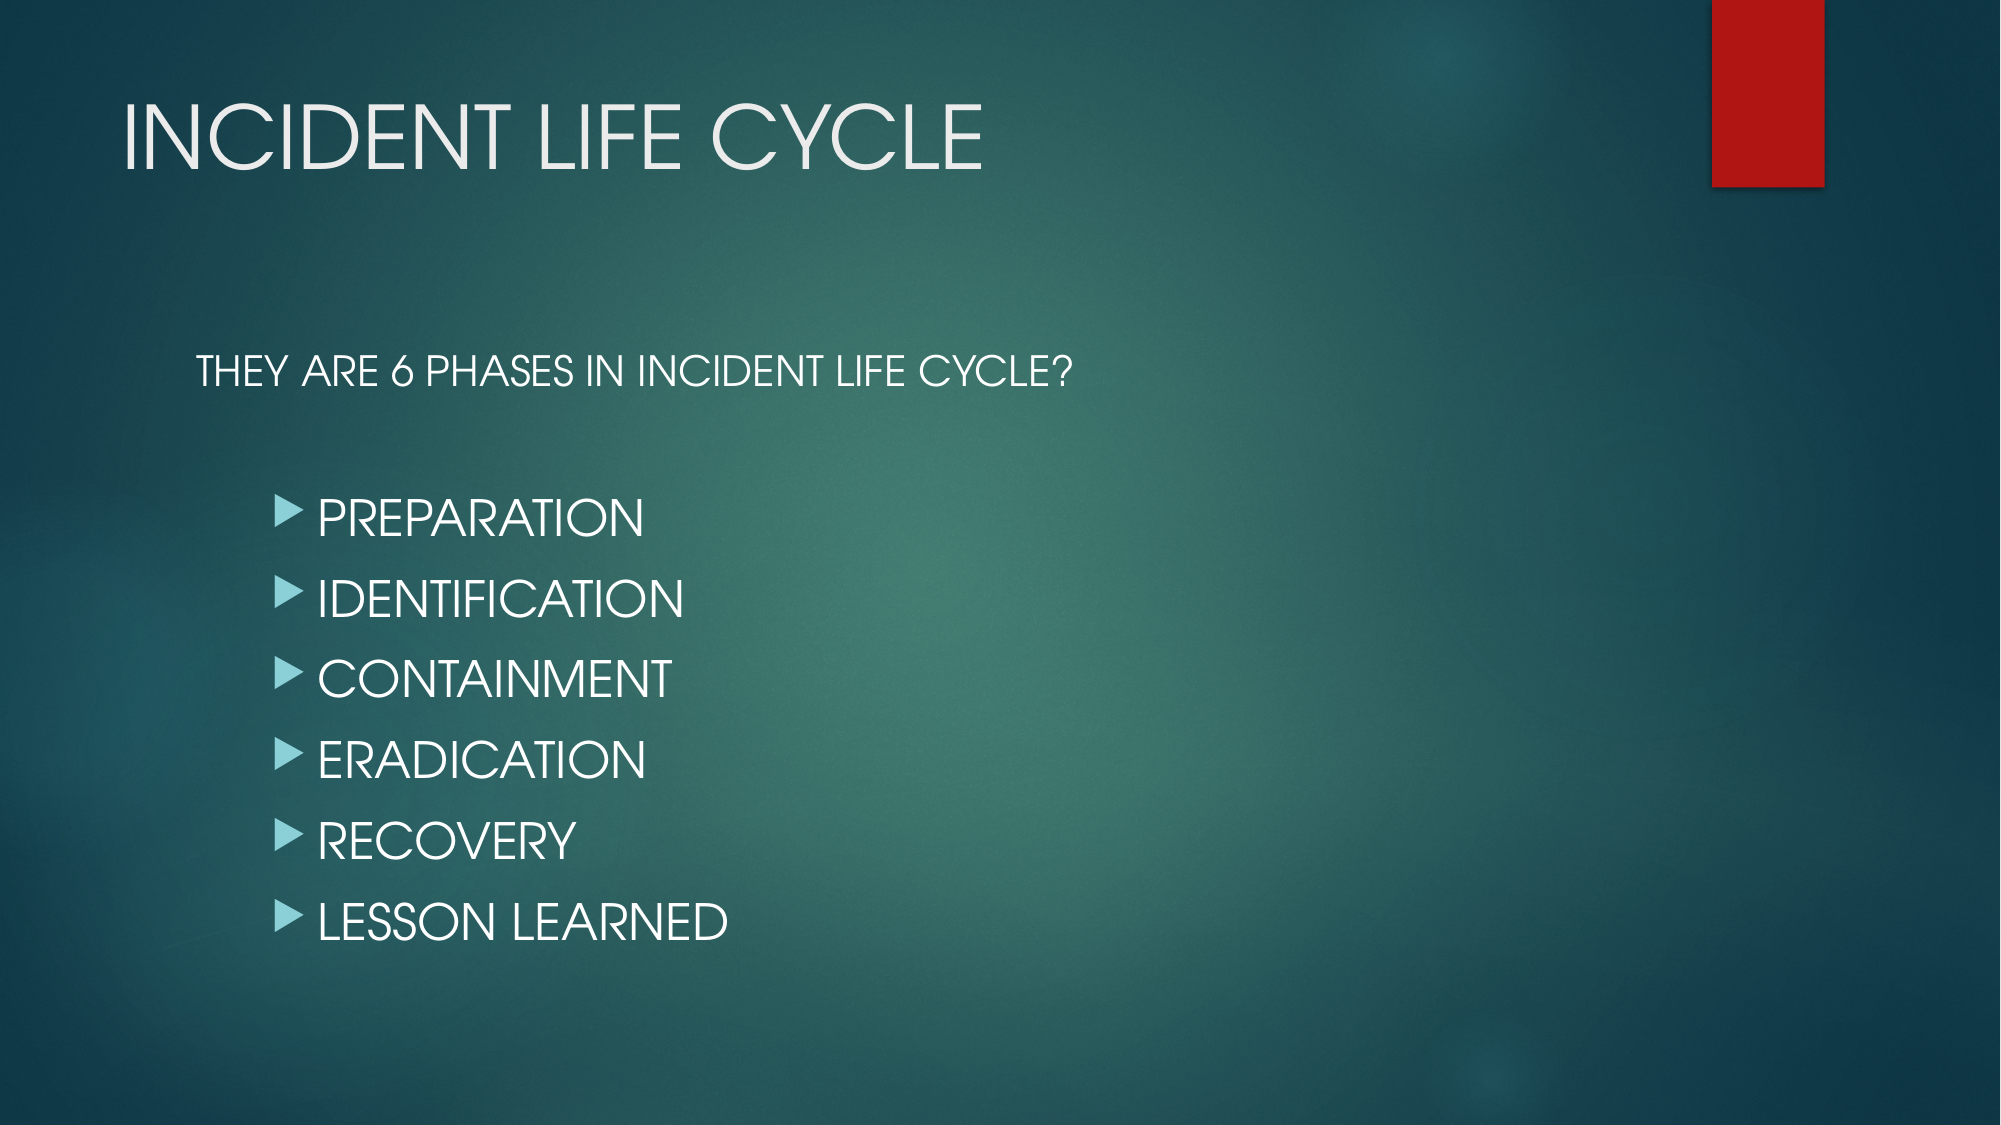

# INCIDENT LIFE CYCLE
THEY ARE 6 PHASES IN INCIDENT LIFE CYCLE?

PREPARATION
IDENTIFICATION
CONTAINMENT
ERADICATION
RECOVERY
LESSON LEARNED